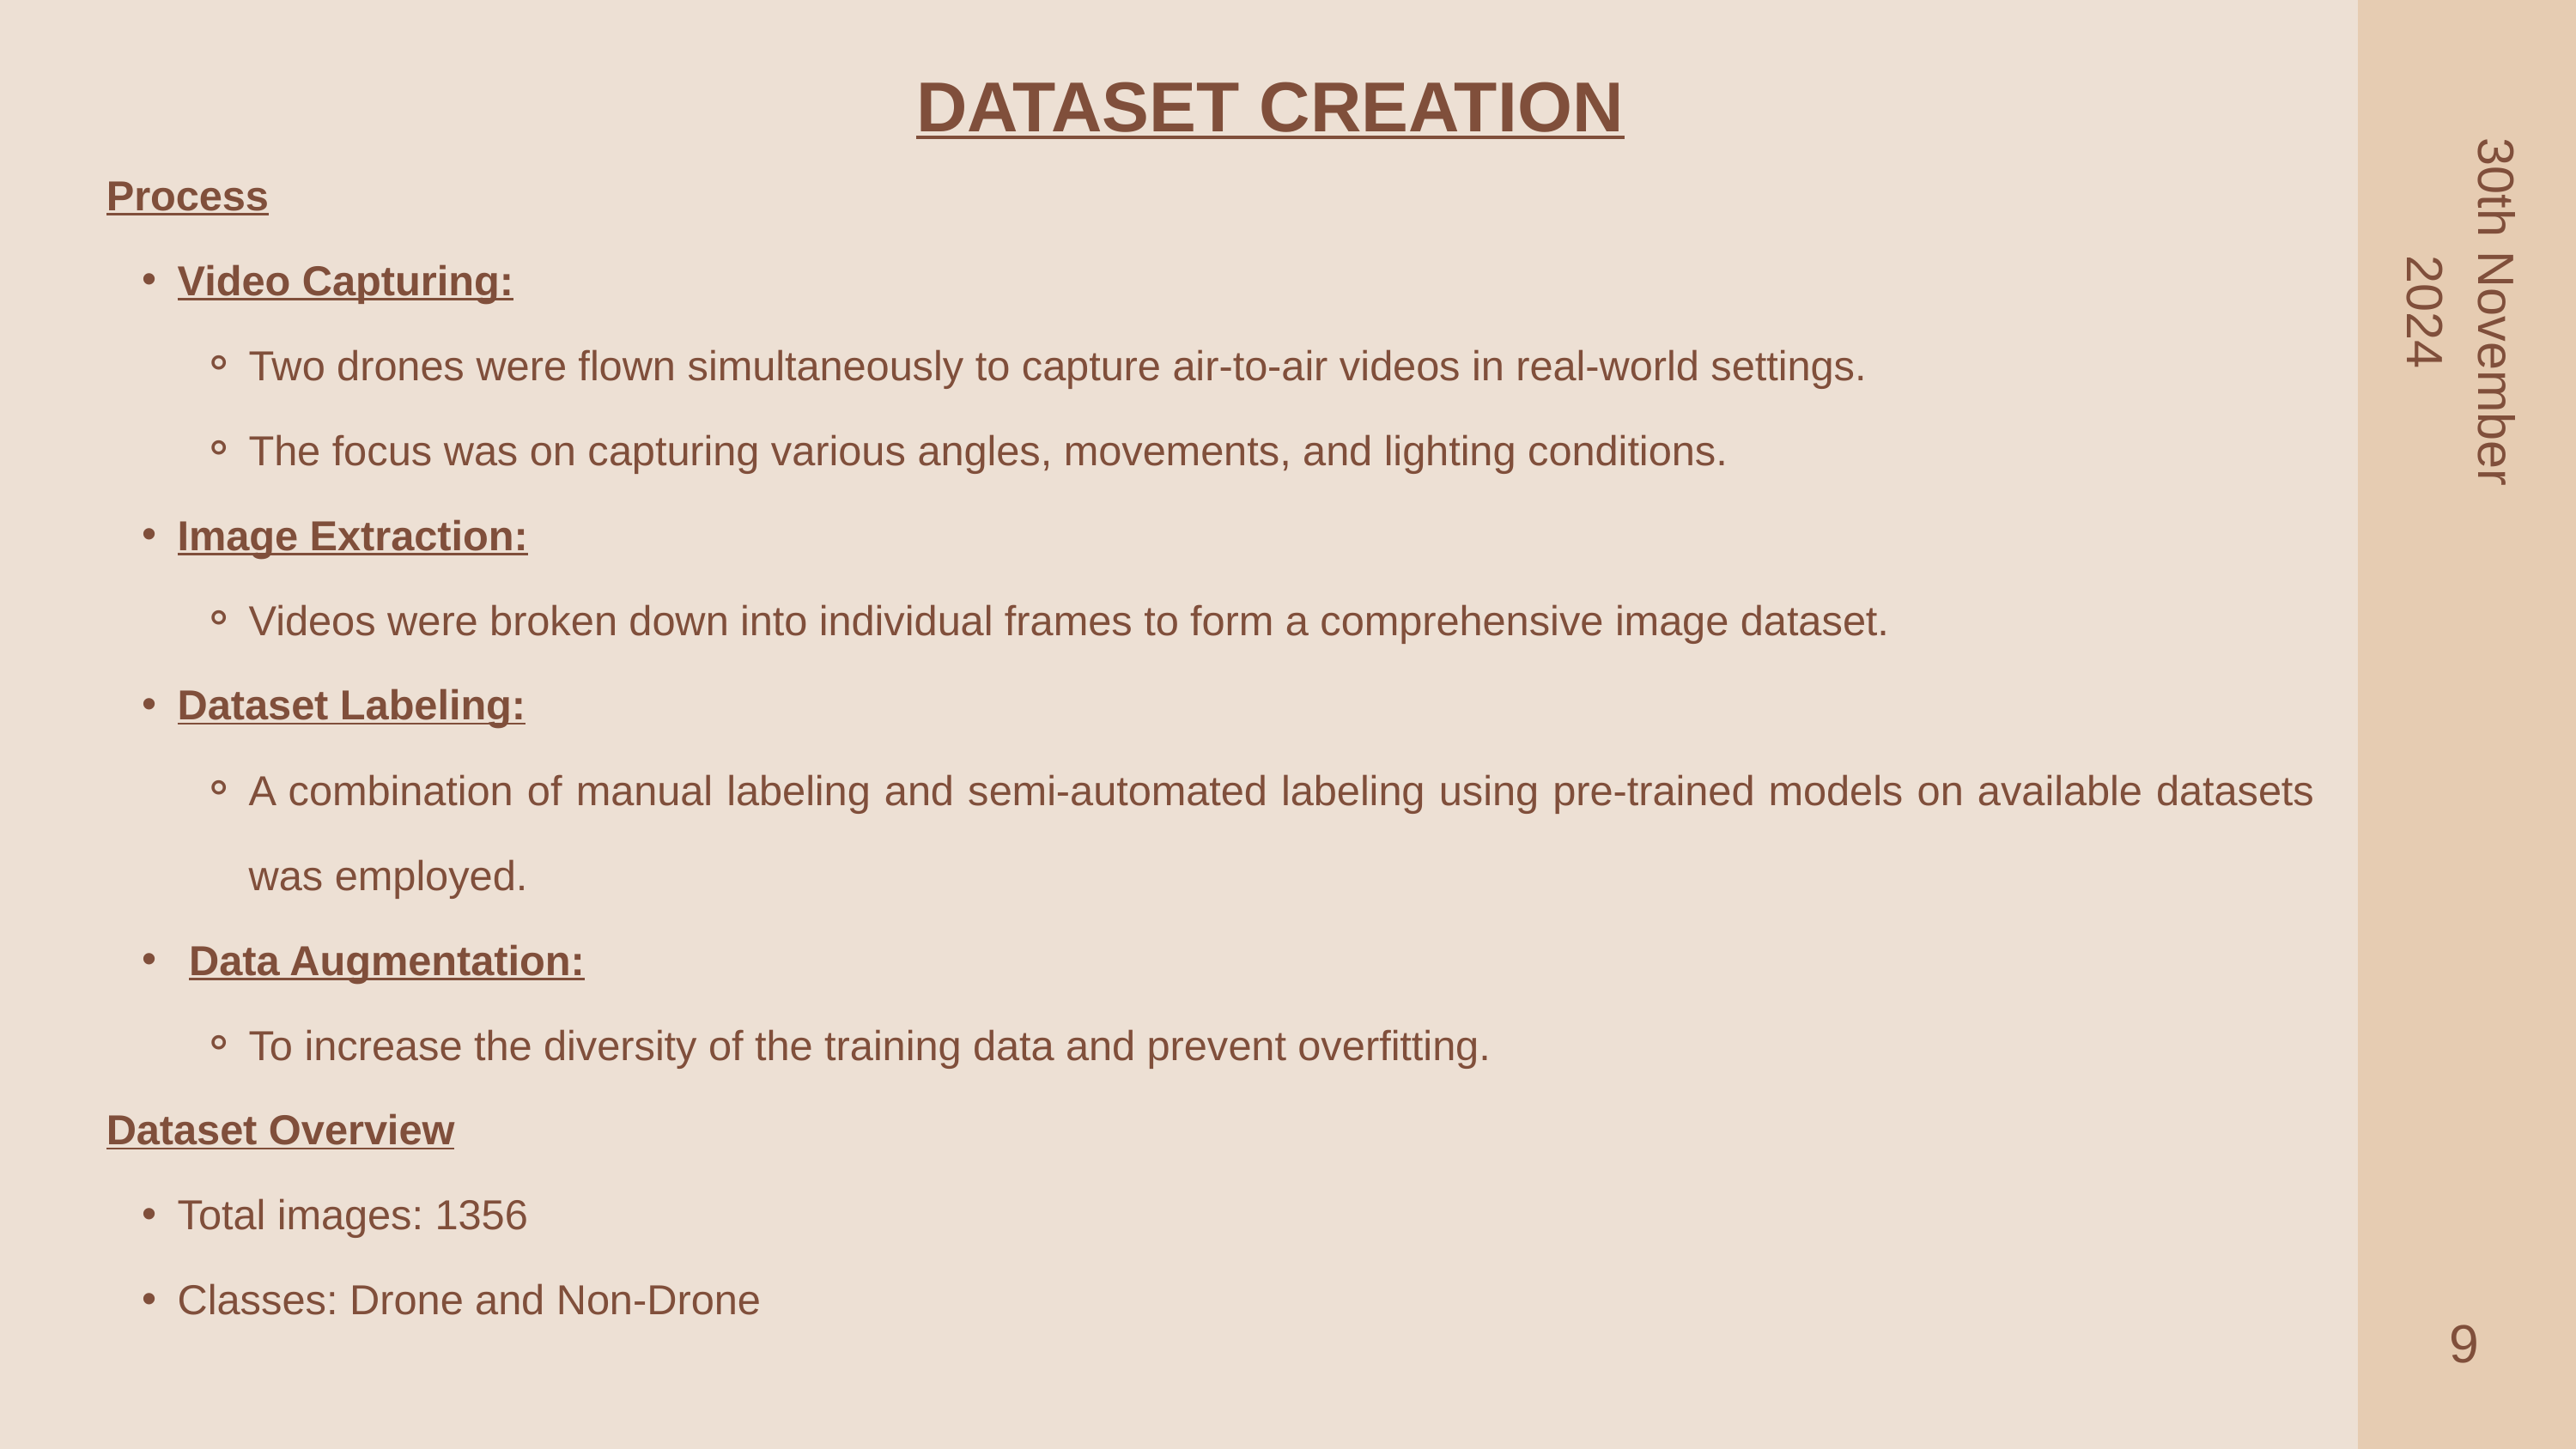

DATASET CREATION
Process
Video Capturing:
Two drones were flown simultaneously to capture air-to-air videos in real-world settings.
The focus was on capturing various angles, movements, and lighting conditions.
Image Extraction:
Videos were broken down into individual frames to form a comprehensive image dataset.
Dataset Labeling:
A combination of manual labeling and semi-automated labeling using pre-trained models on available datasets was employed.
 Data Augmentation:
To increase the diversity of the training data and prevent overfitting.
Dataset Overview
Total images: 1356
Classes: Drone and Non-Drone

30th November
2024
9
2